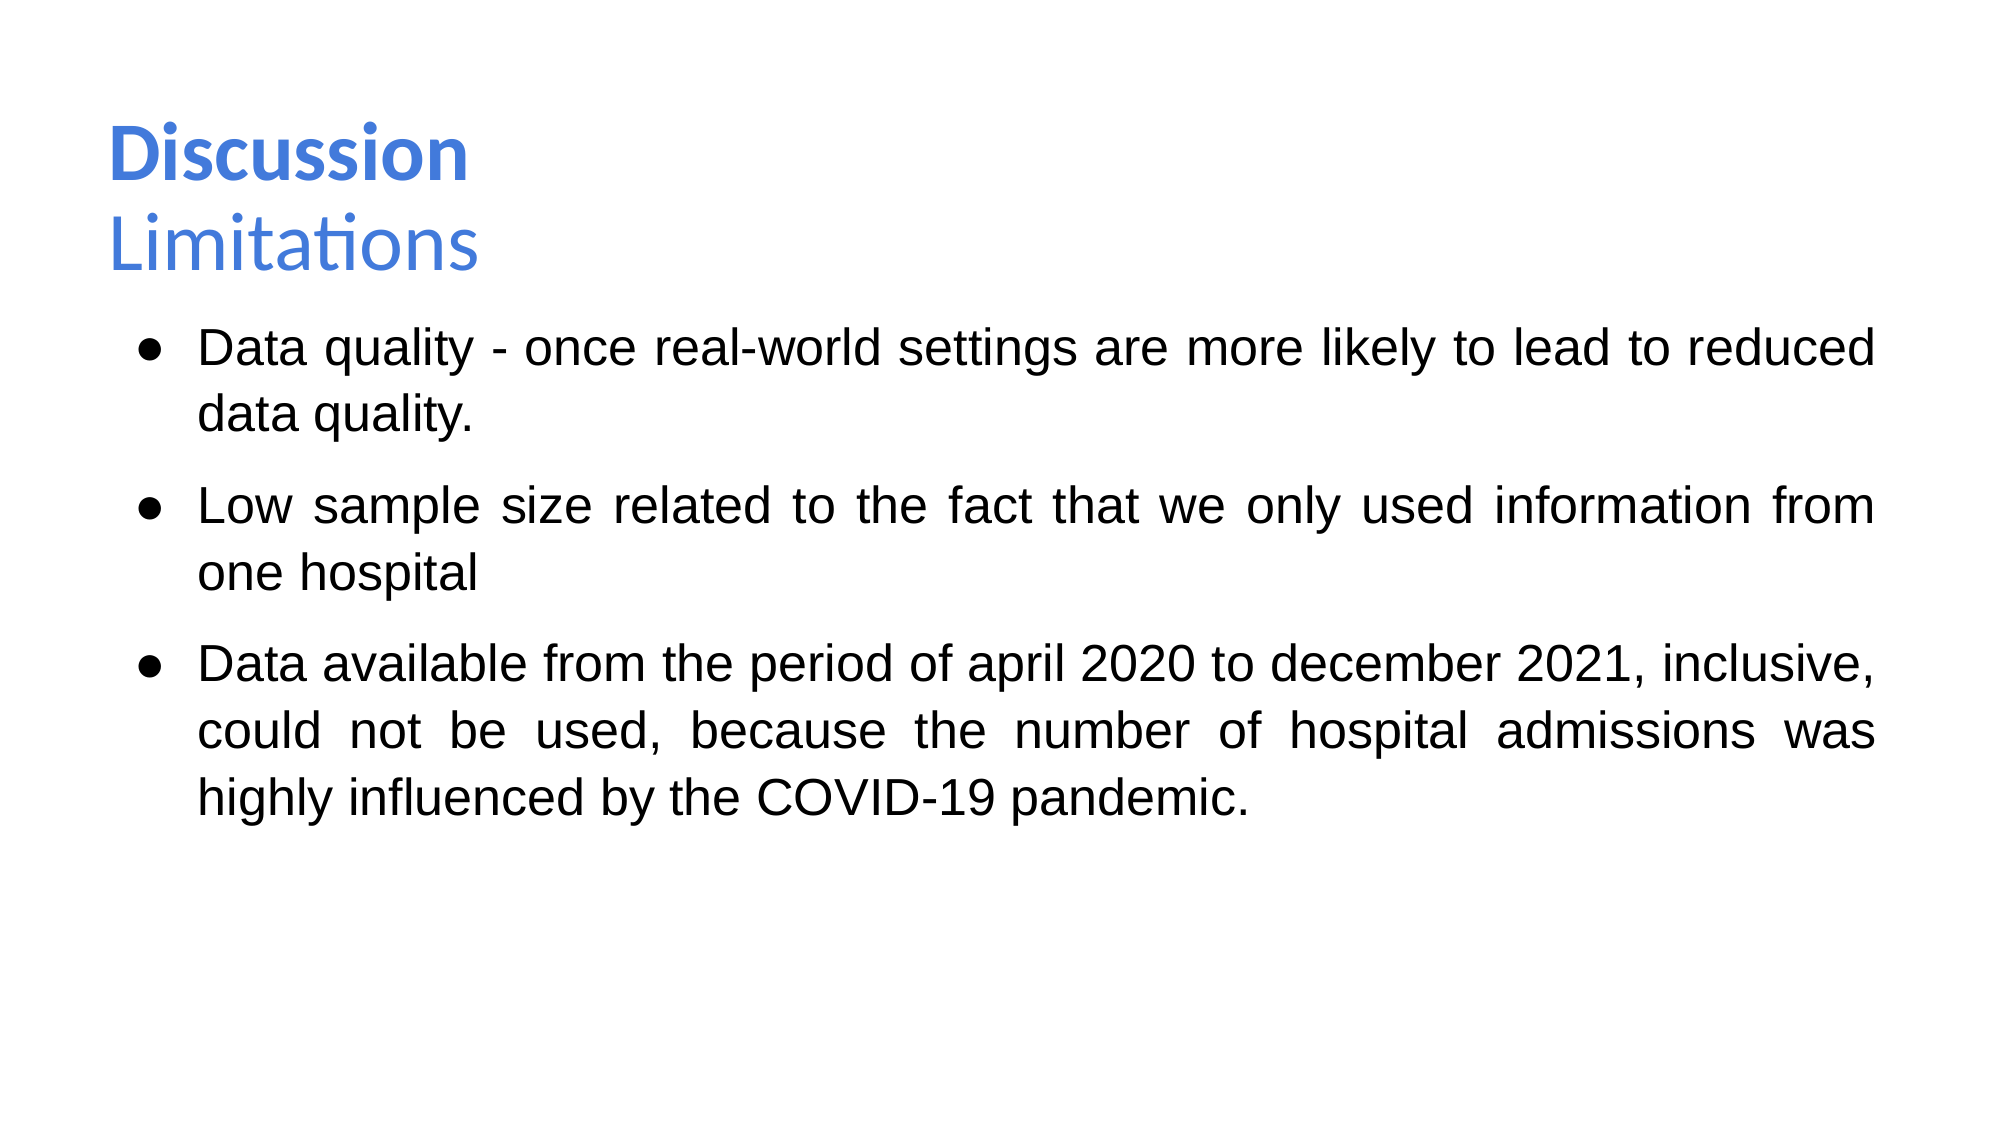

Discussion
Limitations
| Data quality - once real-world settings are more likely to lead to reduced data quality. Low sample size related to the fact that we only used information from one hospital Data available from the period of april 2020 to december 2021, inclusive, could not be used, because the number of hospital admissions was highly influenced by the COVID-19 pandemic. |
| --- |
|  |